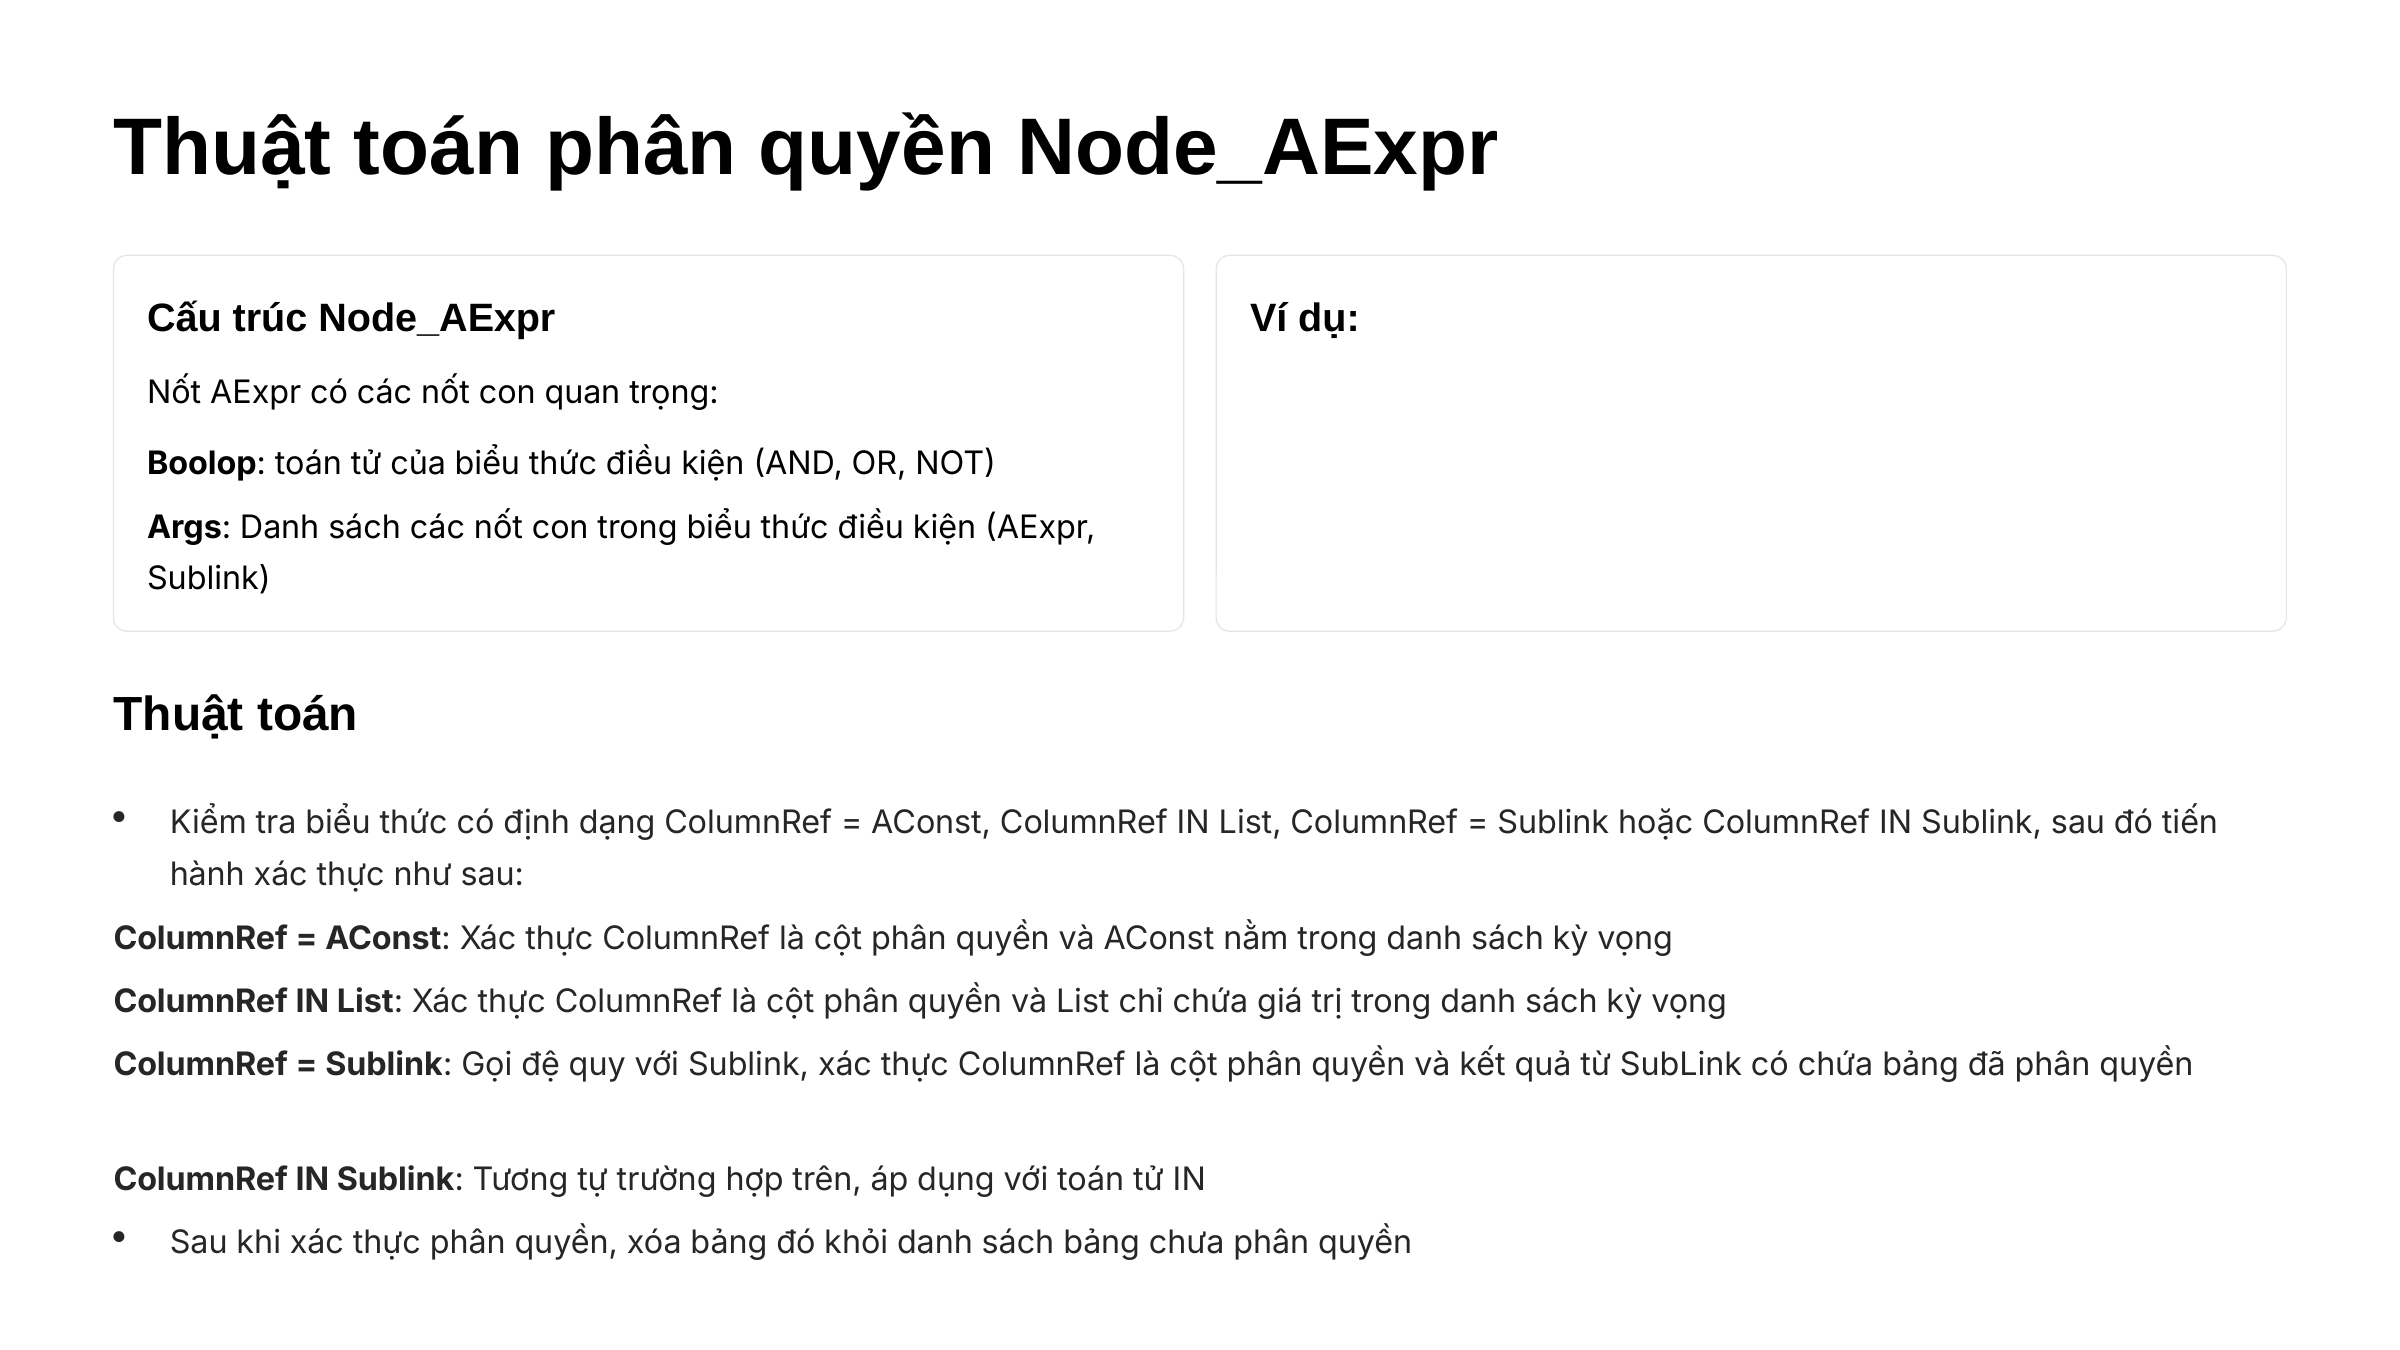

Thuật toán phân quyền Node_AExpr

Cấu trúc Node_AExpr
Ví dụ:
Nốt AExpr có các nốt con quan trọng:

Boolop: toán tử của biểu thức điều kiện (AND, OR, NOT)

Args: Danh sách các nốt con trong biểu thức điều kiện (AExpr, Sublink)
Thuật toán
Kiểm tra biểu thức có định dạng ColumnRef = AConst, ColumnRef IN List, ColumnRef = Sublink hoặc ColumnRef IN Sublink, sau đó tiến hành xác thực như sau:
ColumnRef = AConst: Xác thực ColumnRef là cột phân quyền và AConst nằm trong danh sách kỳ vọng
ColumnRef IN List: Xác thực ColumnRef là cột phân quyền và List chỉ chứa giá trị trong danh sách kỳ vọng
ColumnRef = Sublink: Gọi đệ quy với Sublink, xác thực ColumnRef là cột phân quyền và kết quả từ SubLink có chứa bảng đã phân quyền
ColumnRef IN Sublink: Tương tự trường hợp trên, áp dụng với toán tử IN
Sau khi xác thực phân quyền, xóa bảng đó khỏi danh sách bảng chưa phân quyền